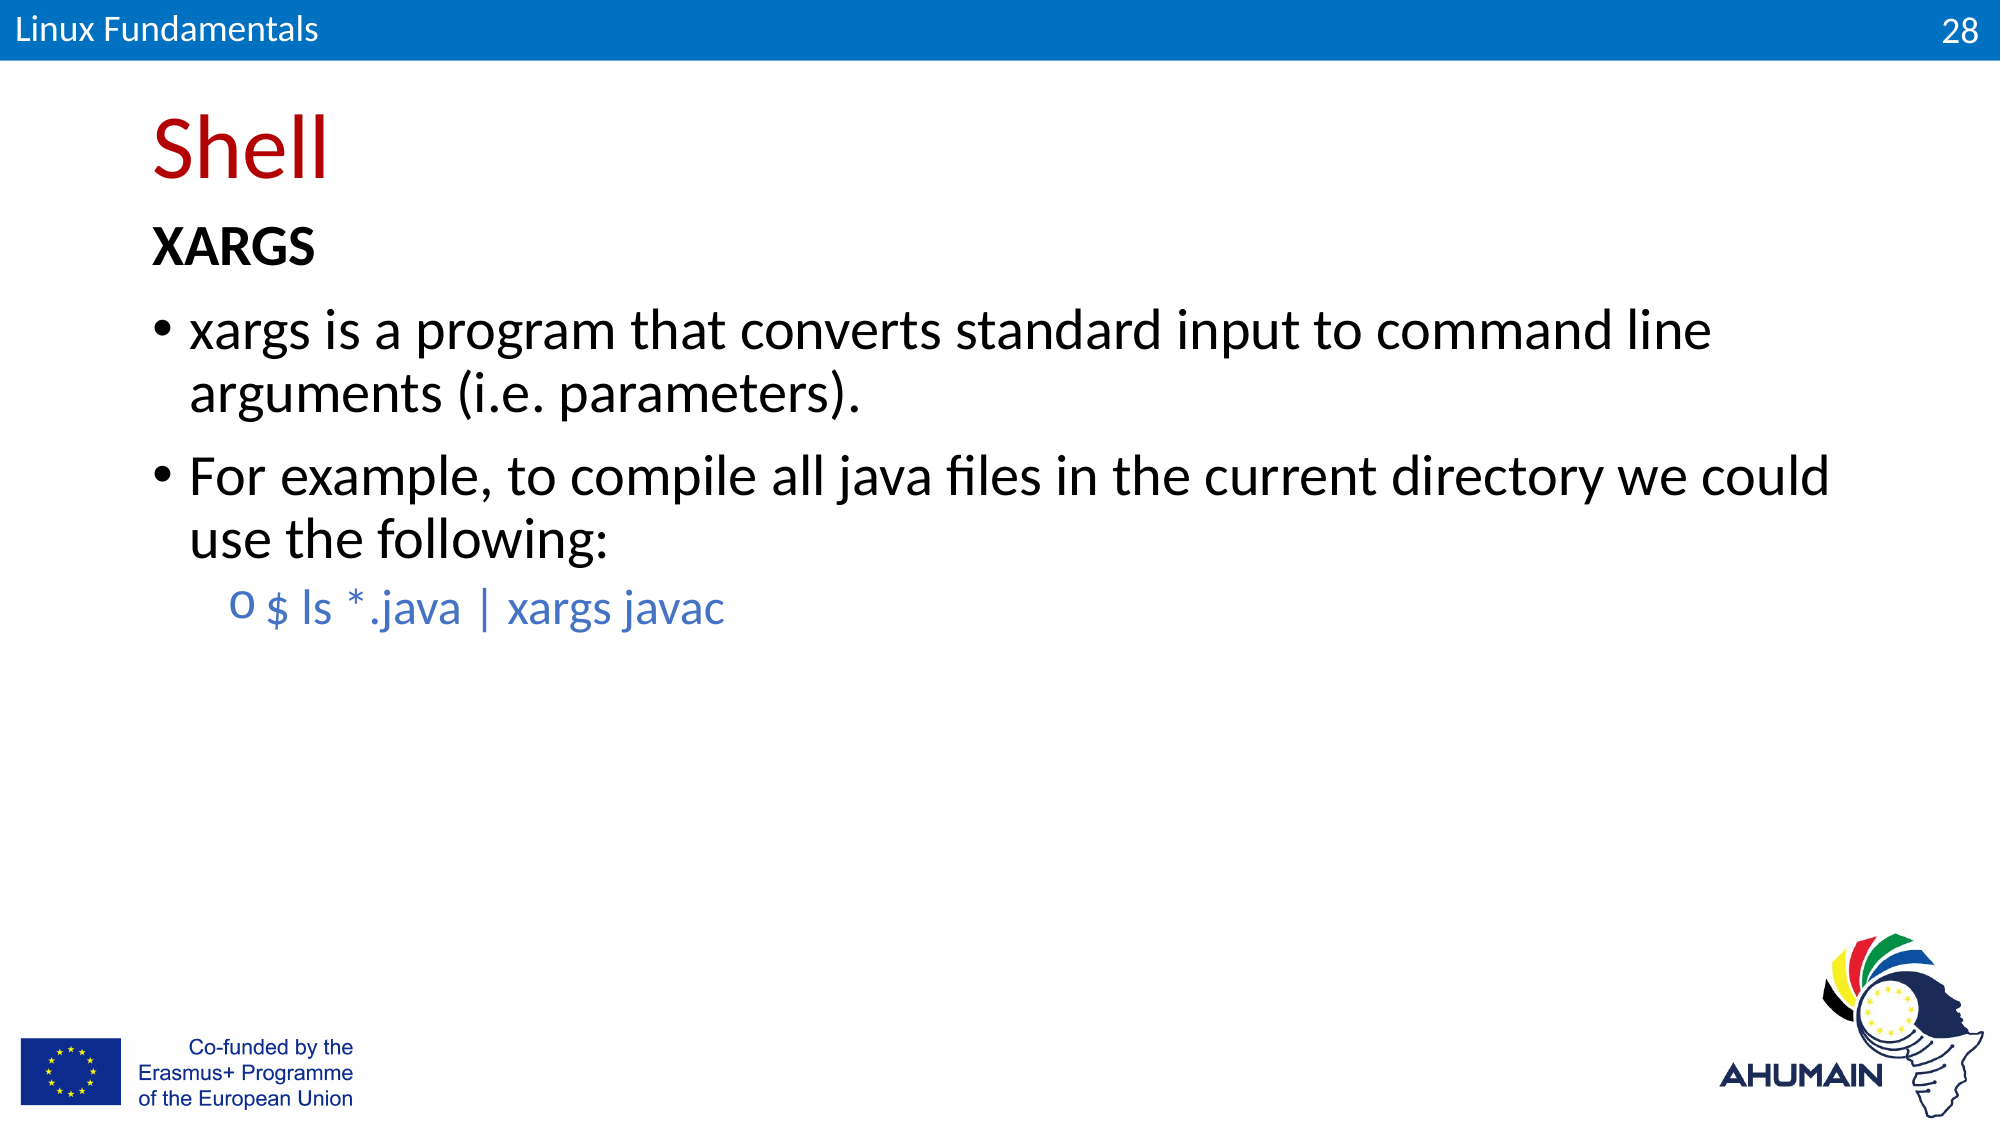

Linux Fundamentals
28
# Shell
XARGS
xargs is a program that converts standard input to command line arguments (i.e. parameters).
For example, to compile all java files in the current directory we could use the following:
$ ls *.java | xargs javac